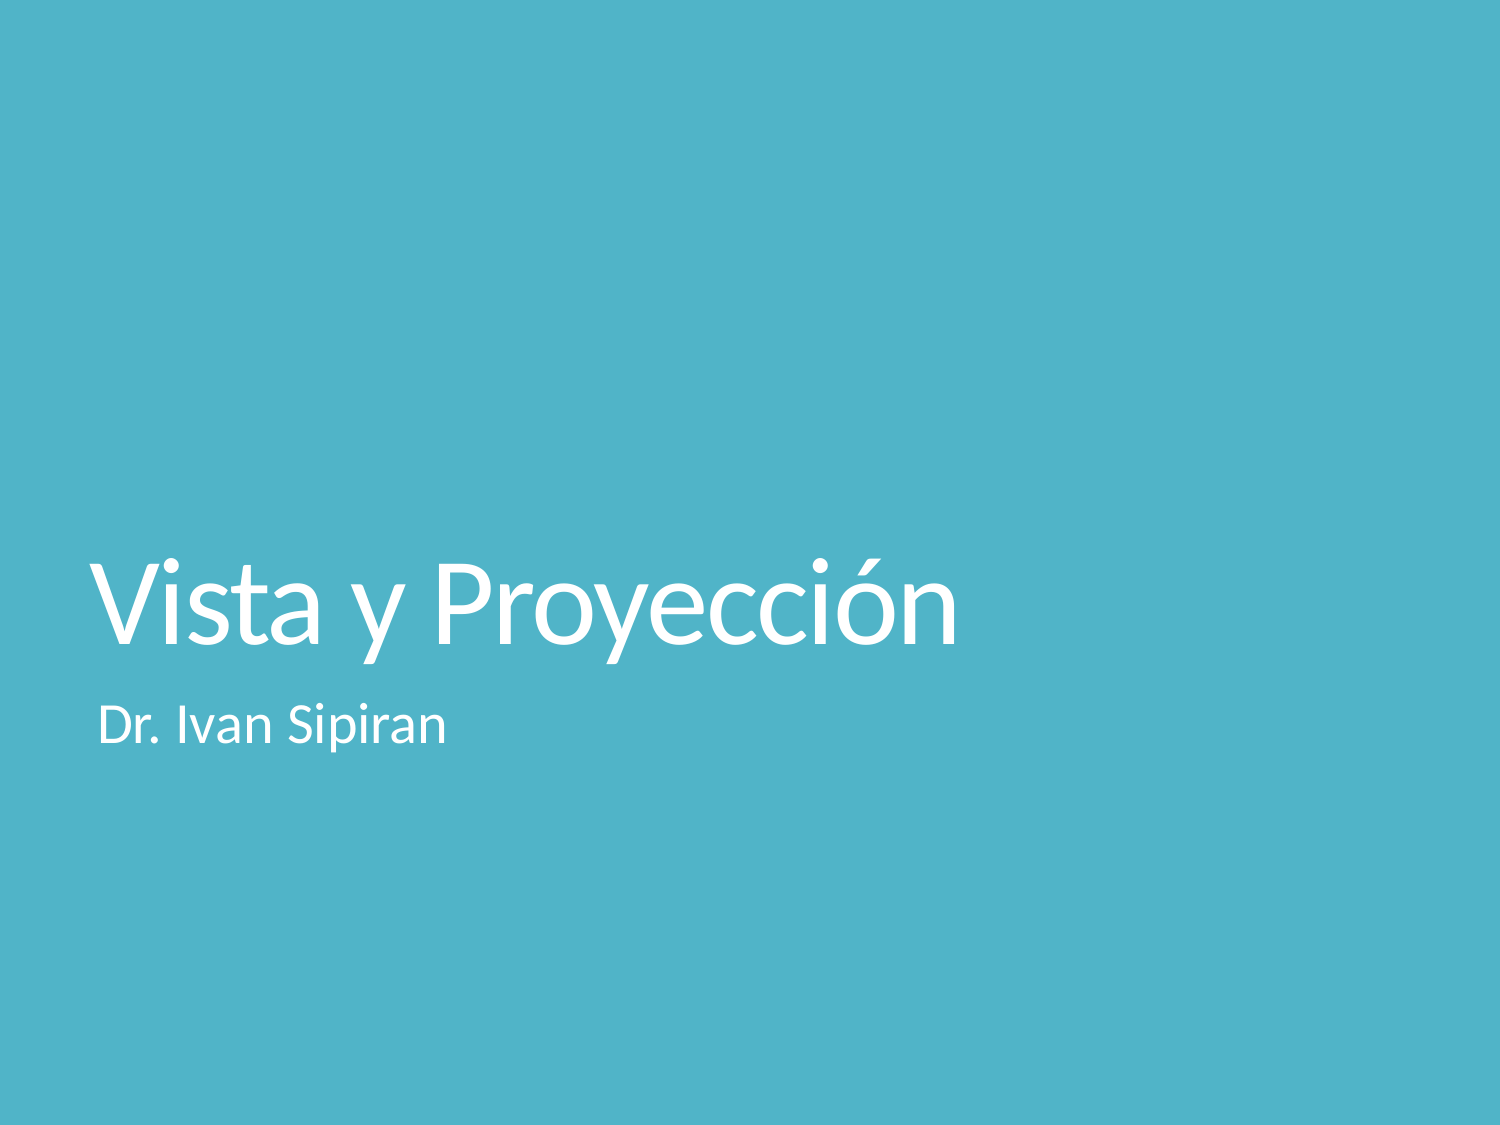

# Vista y Proyección
Dr. Ivan Sipiran